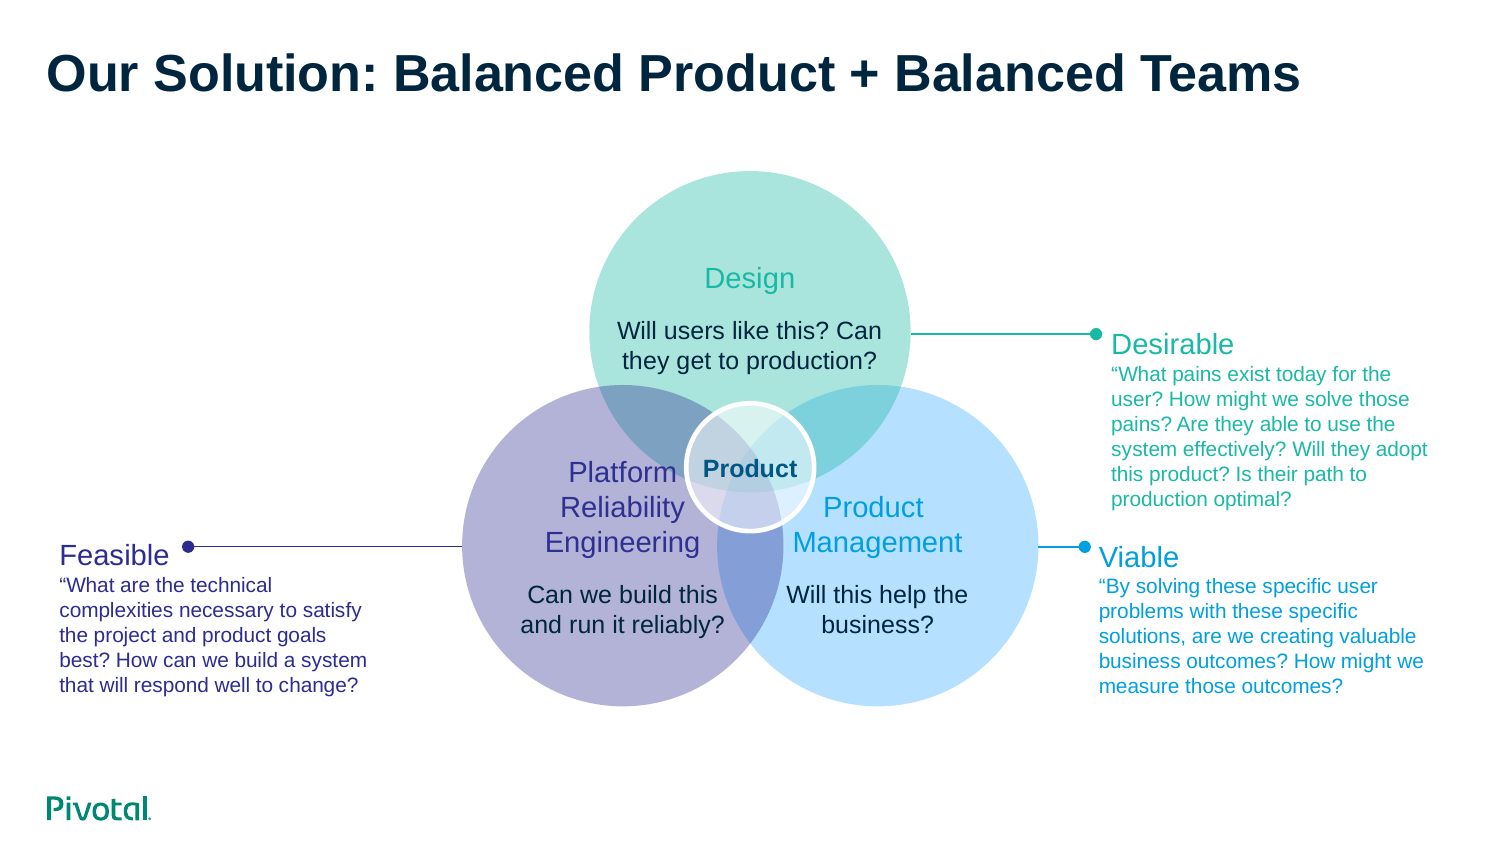

# Our Solution: Balanced Product + Balanced Teams
Design
Will users like this? Can they get to production?

Desirable
“What pains exist today for the user? How might we solve those pains? Are they able to use the system effectively? Will they adopt this product? Is their path to production optimal?

Platform
Reliability
Engineering
Can we build this
and run it reliably?

Product
Management
Will this help the business?

Product
Feasible
“What are the technical complexities necessary to satisfy the project and product goals best? How can we build a system that will respond well to change?

Viable
“By solving these specific user problems with these specific solutions, are we creating valuable business outcomes? How might we measure those outcomes?